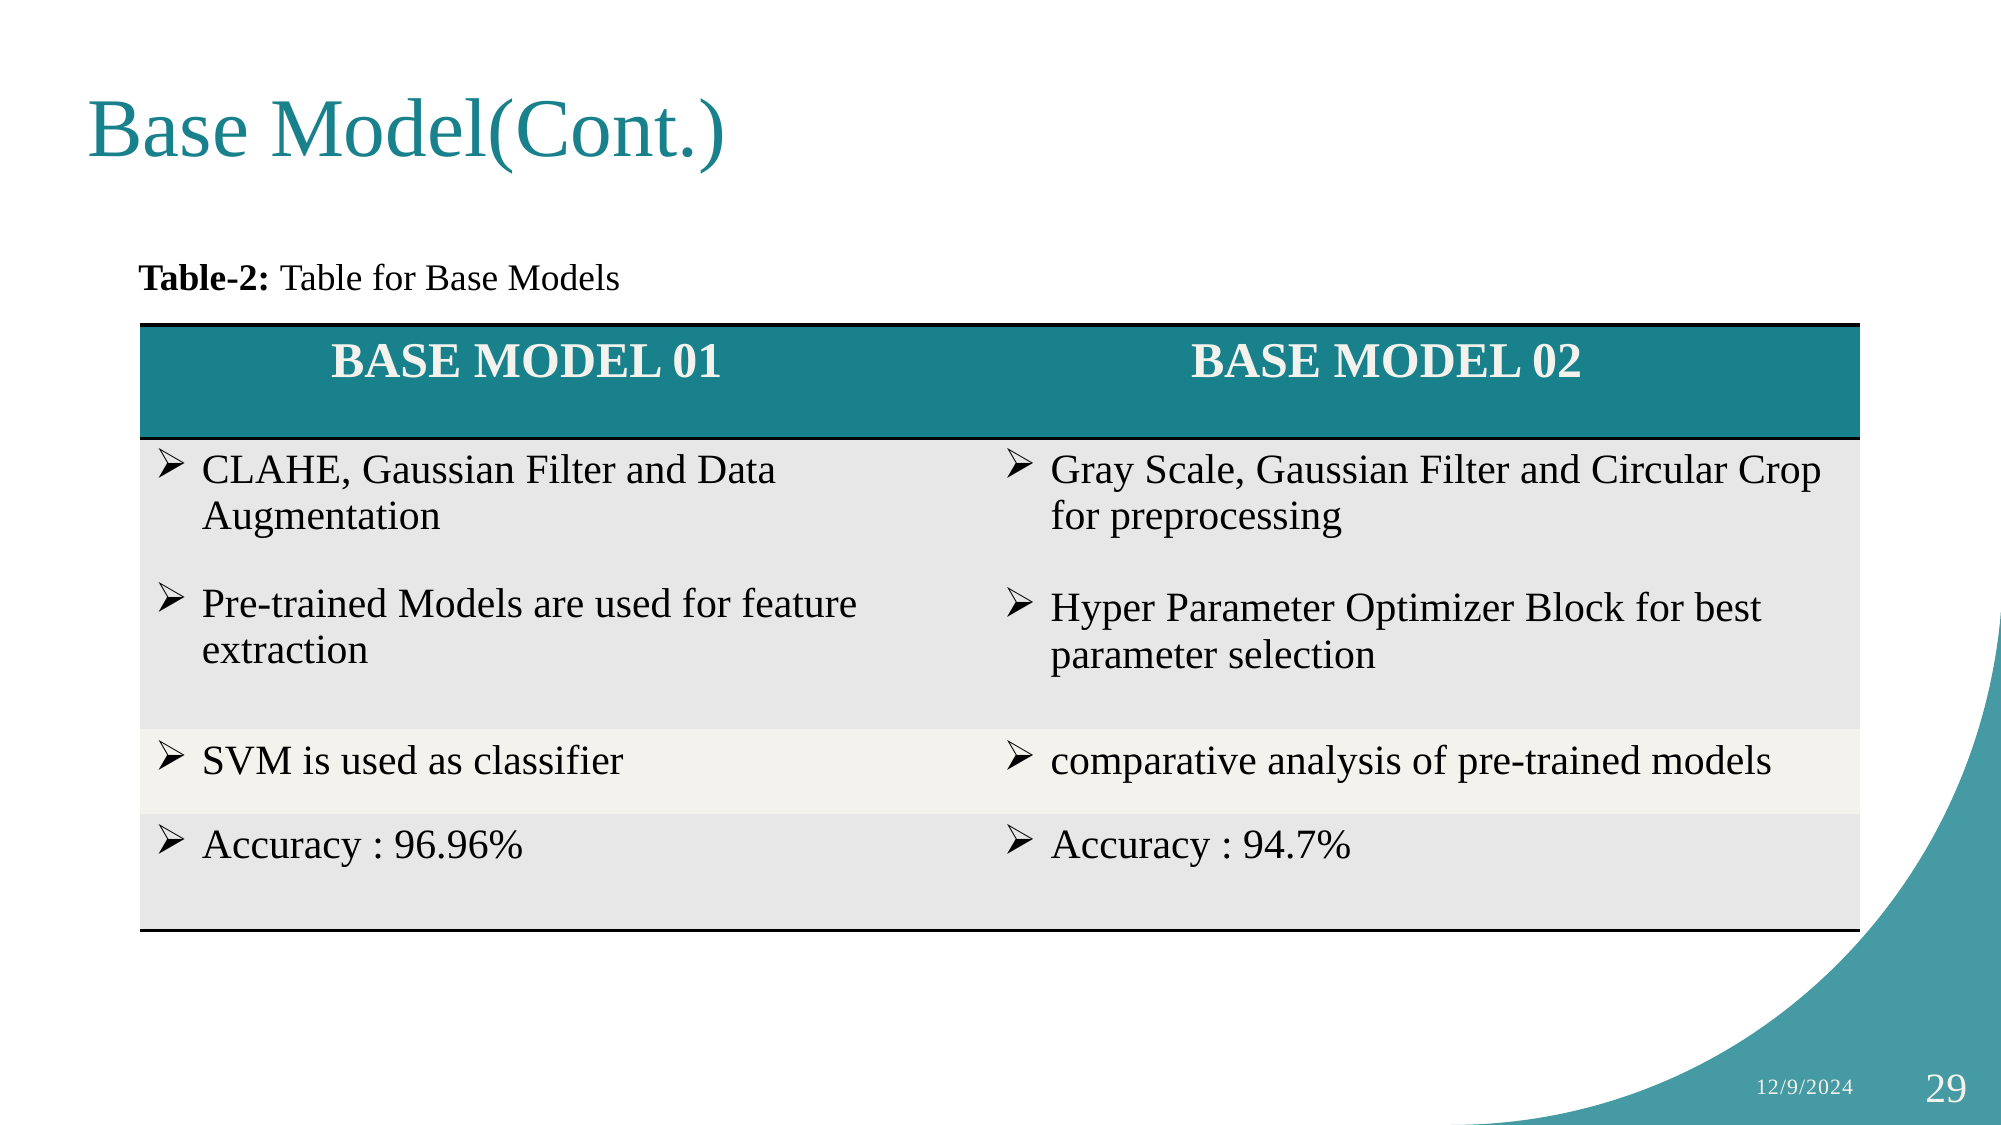

# Base Model(Cont.)
Table-2: Table for Base Models
| BASE MODEL 01 | BASE MODEL 02 |
| --- | --- |
| CLAHE, Gaussian Filter and Data Augmentation Pre-trained Models are used for feature extraction | Gray Scale, Gaussian Filter and Circular Crop for preprocessing Hyper Parameter Optimizer Block for best parameter selection |
| SVM is used as classifier | comparative analysis of pre-trained models |
| Accuracy : 96.96% | Accuracy : 94.7% |
12/9/2024
29